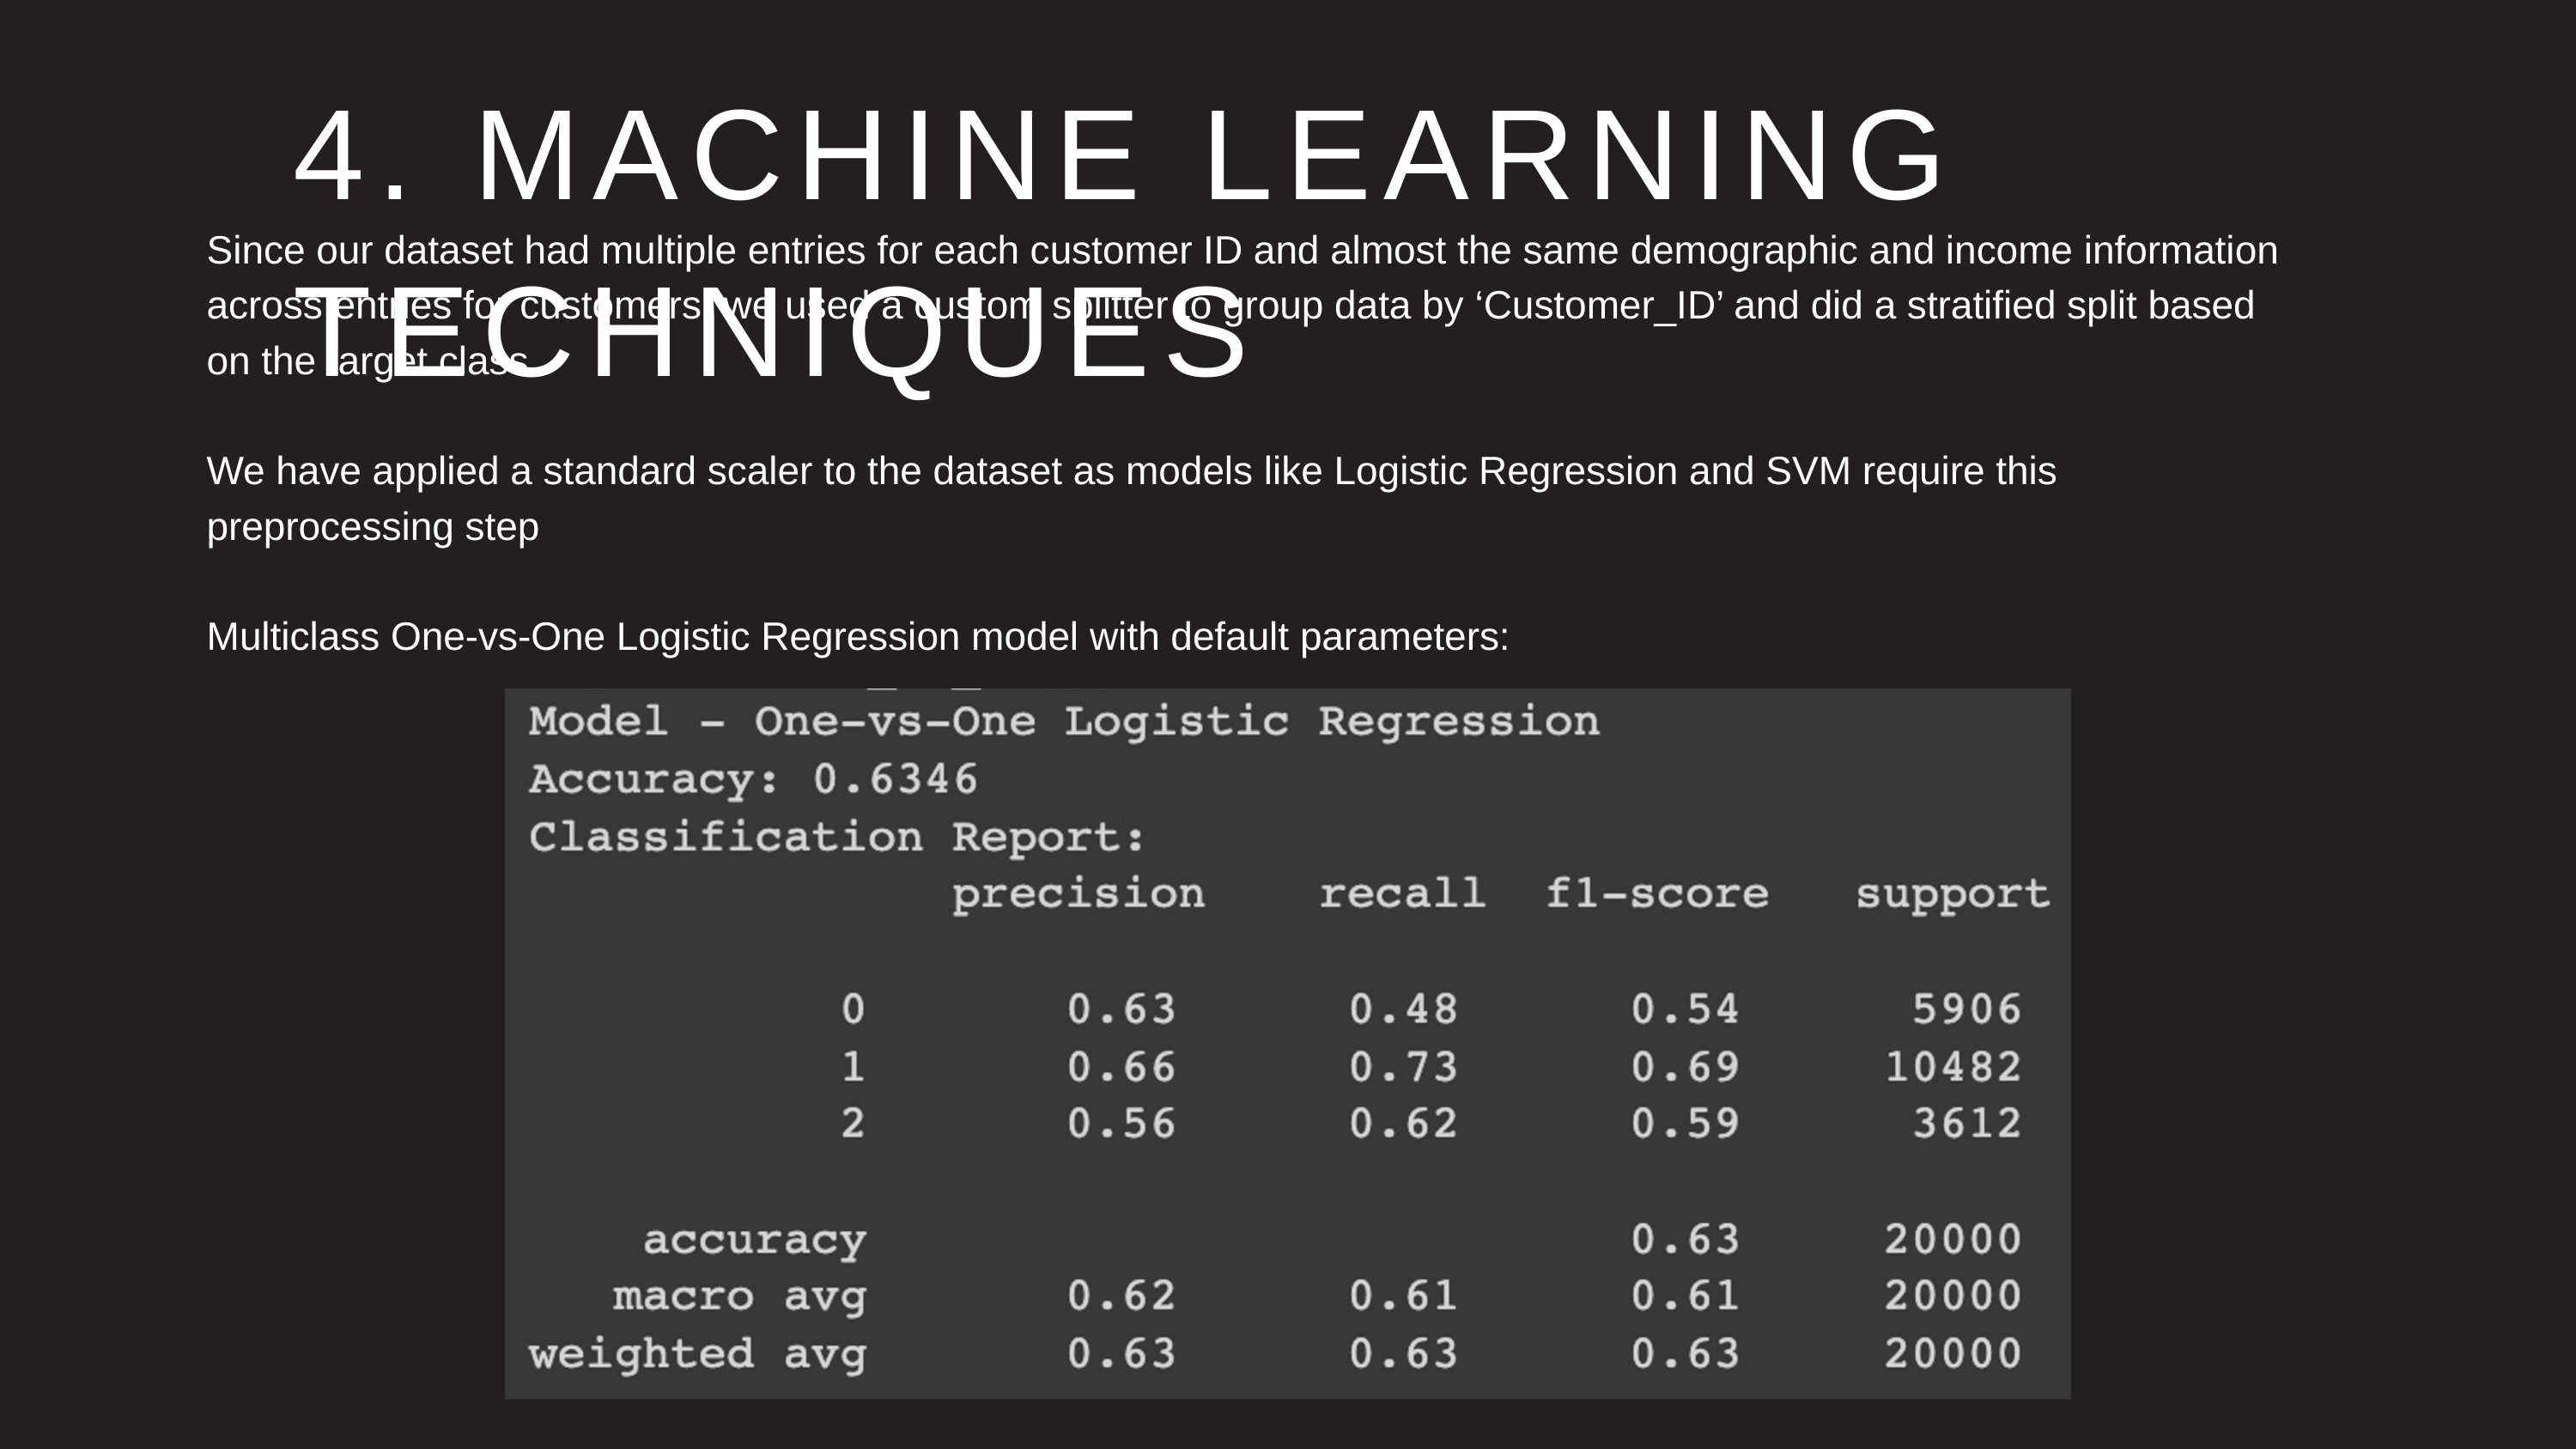

4. MACHINE LEARNING TECHNIQUES
Since our dataset had multiple entries for each customer ID and almost the same demographic and income information across entries for customers, we used a custom splitter to group data by ‘Customer_ID’ and did a stratified split based on the target class.

We have applied a standard scaler to the dataset as models like Logistic Regression and SVM require this preprocessing step

Multiclass One-vs-One Logistic Regression model with default parameters: